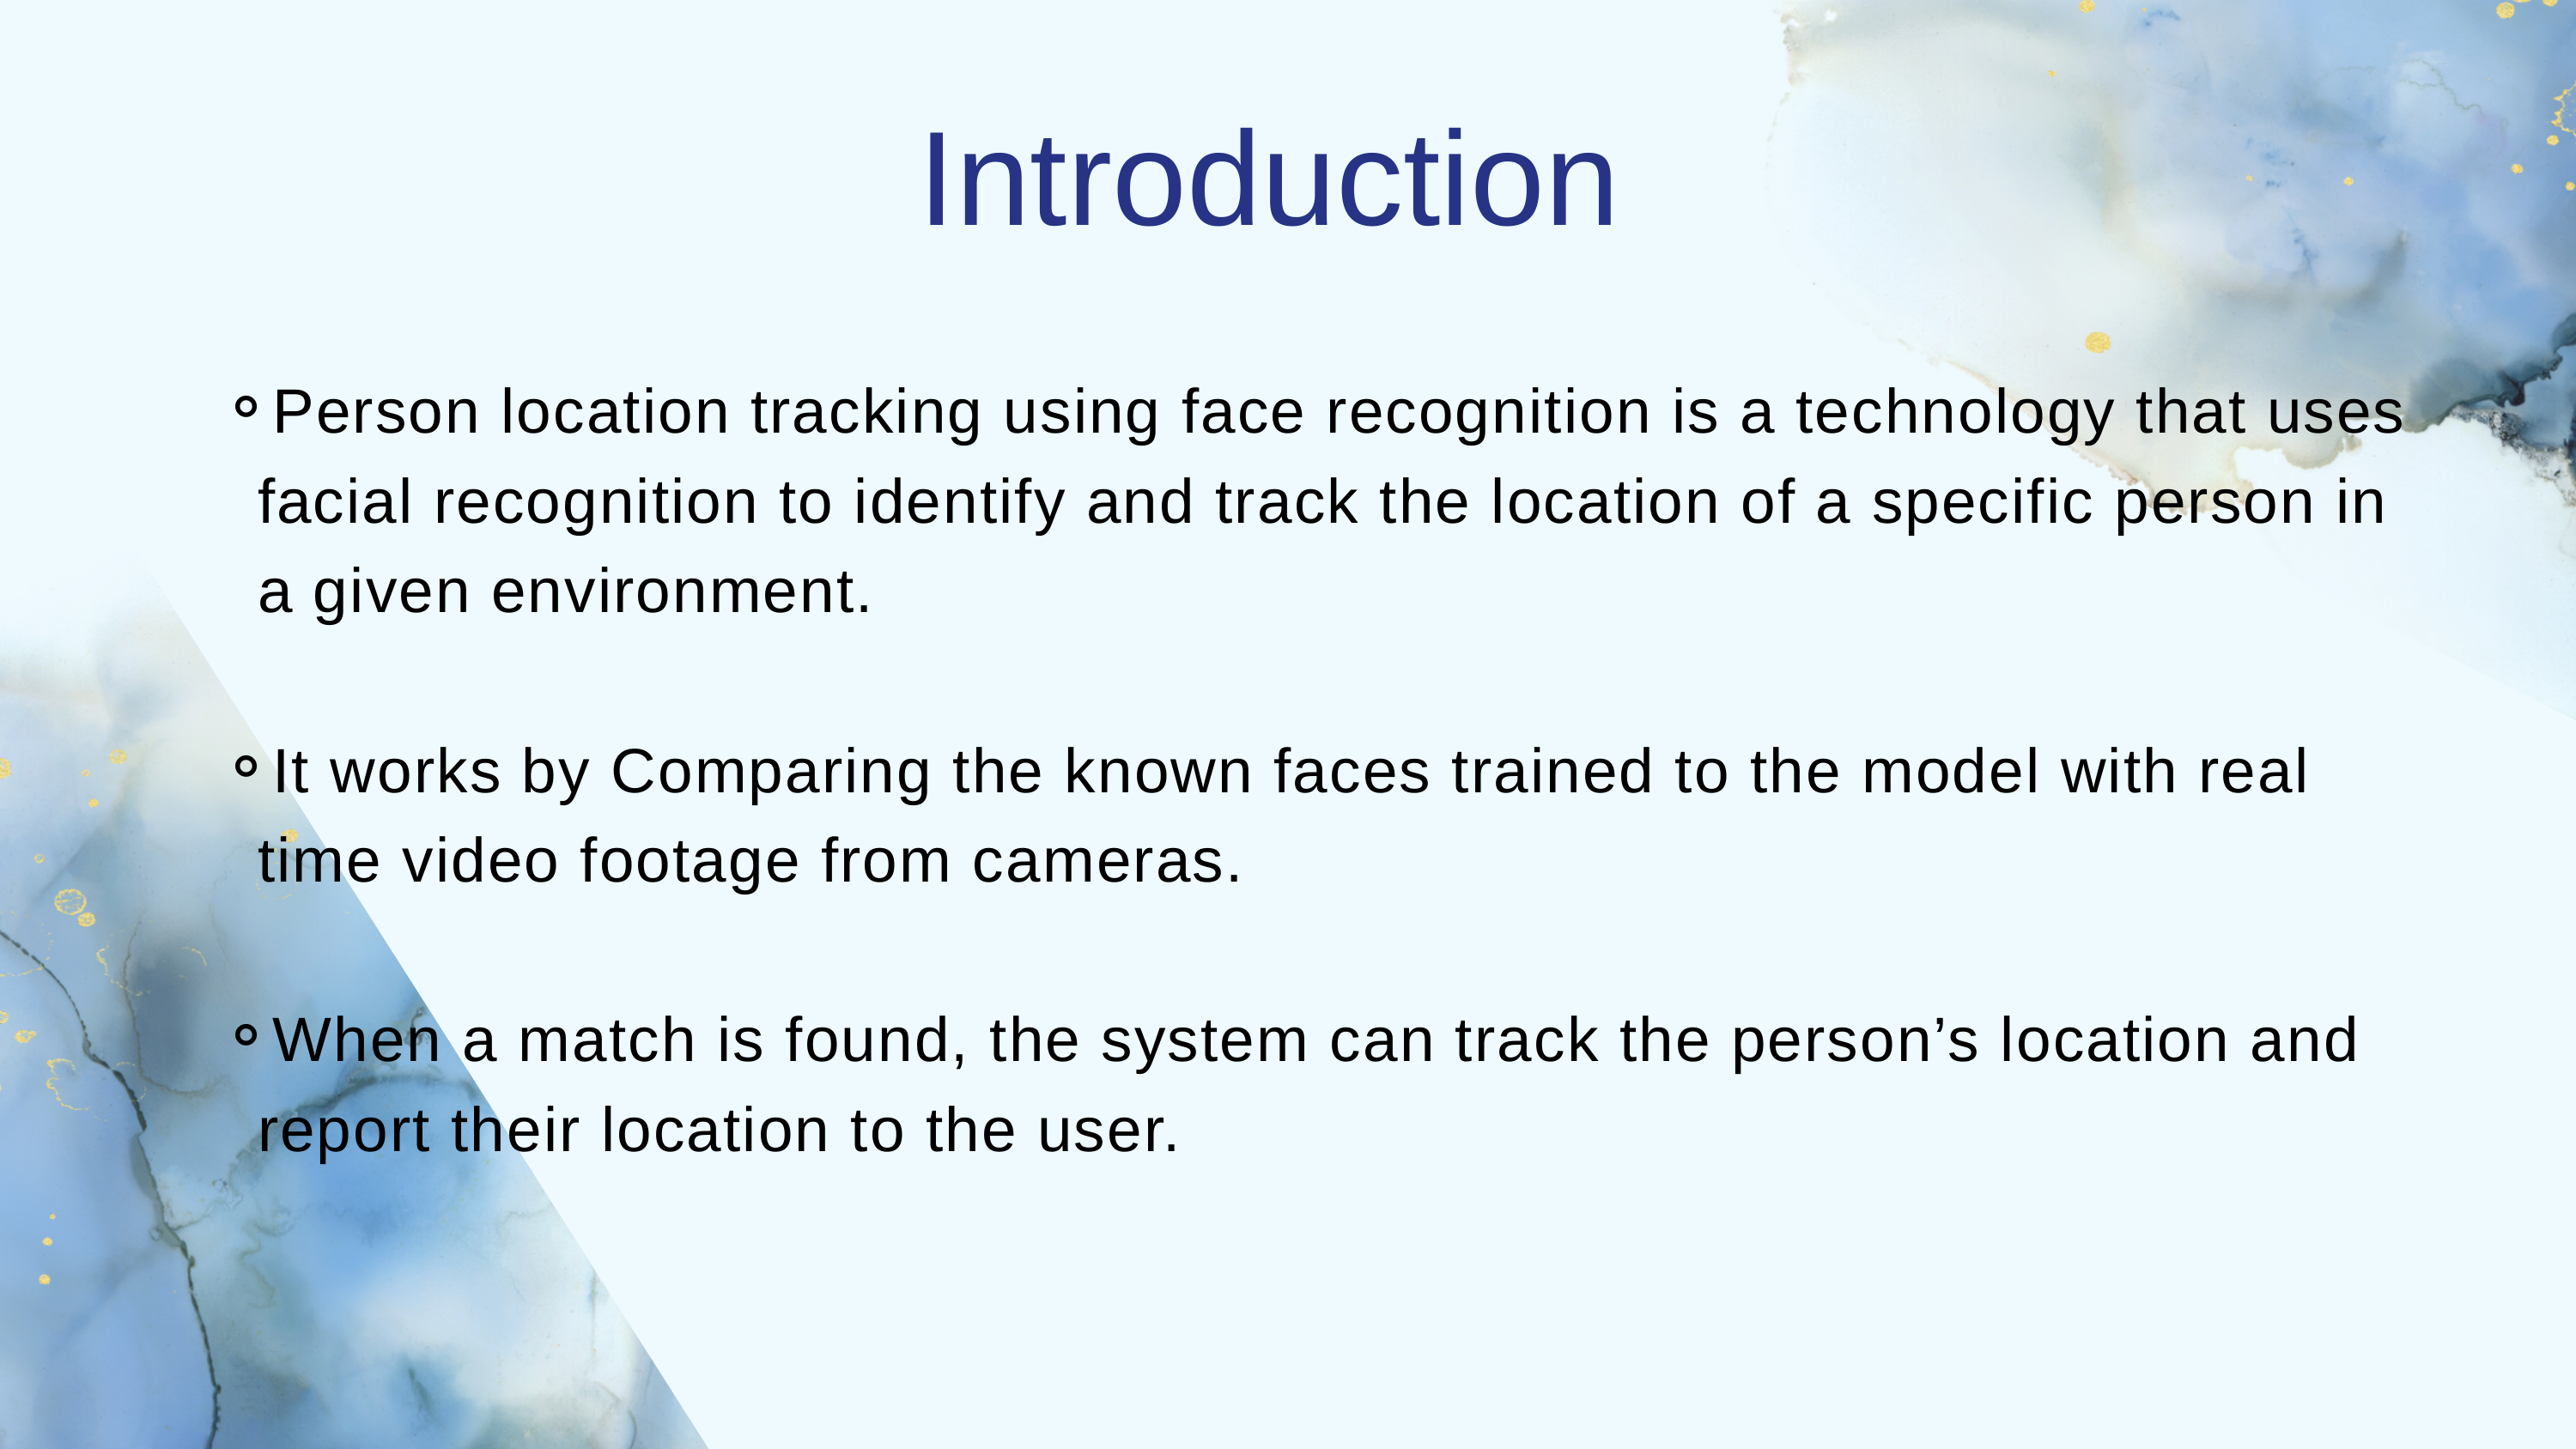

Introduction

Person location tracking using face recognition is a technology that uses facial recognition to identify and track the location of a specific person in a given environment.

It works by Comparing the known faces trained to the model with real time video footage from cameras.

When a match is found, the system can track the person’s location and report their location to the user.